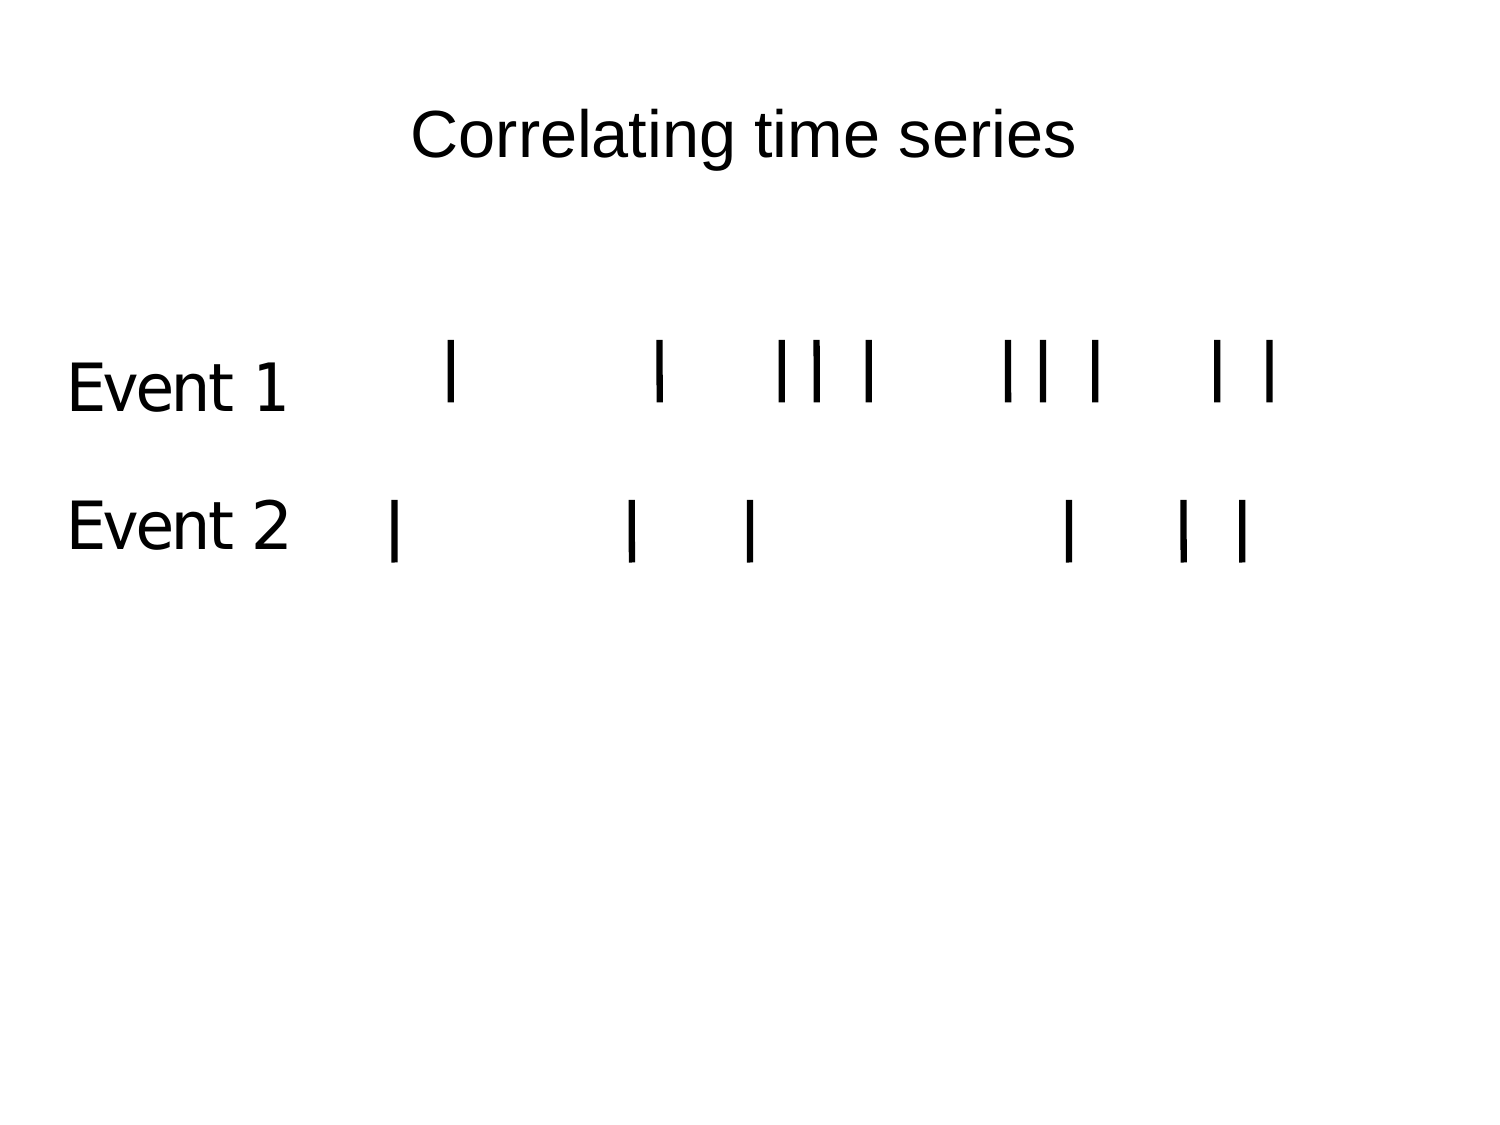

# Correlating time series
Event 1

Event 2